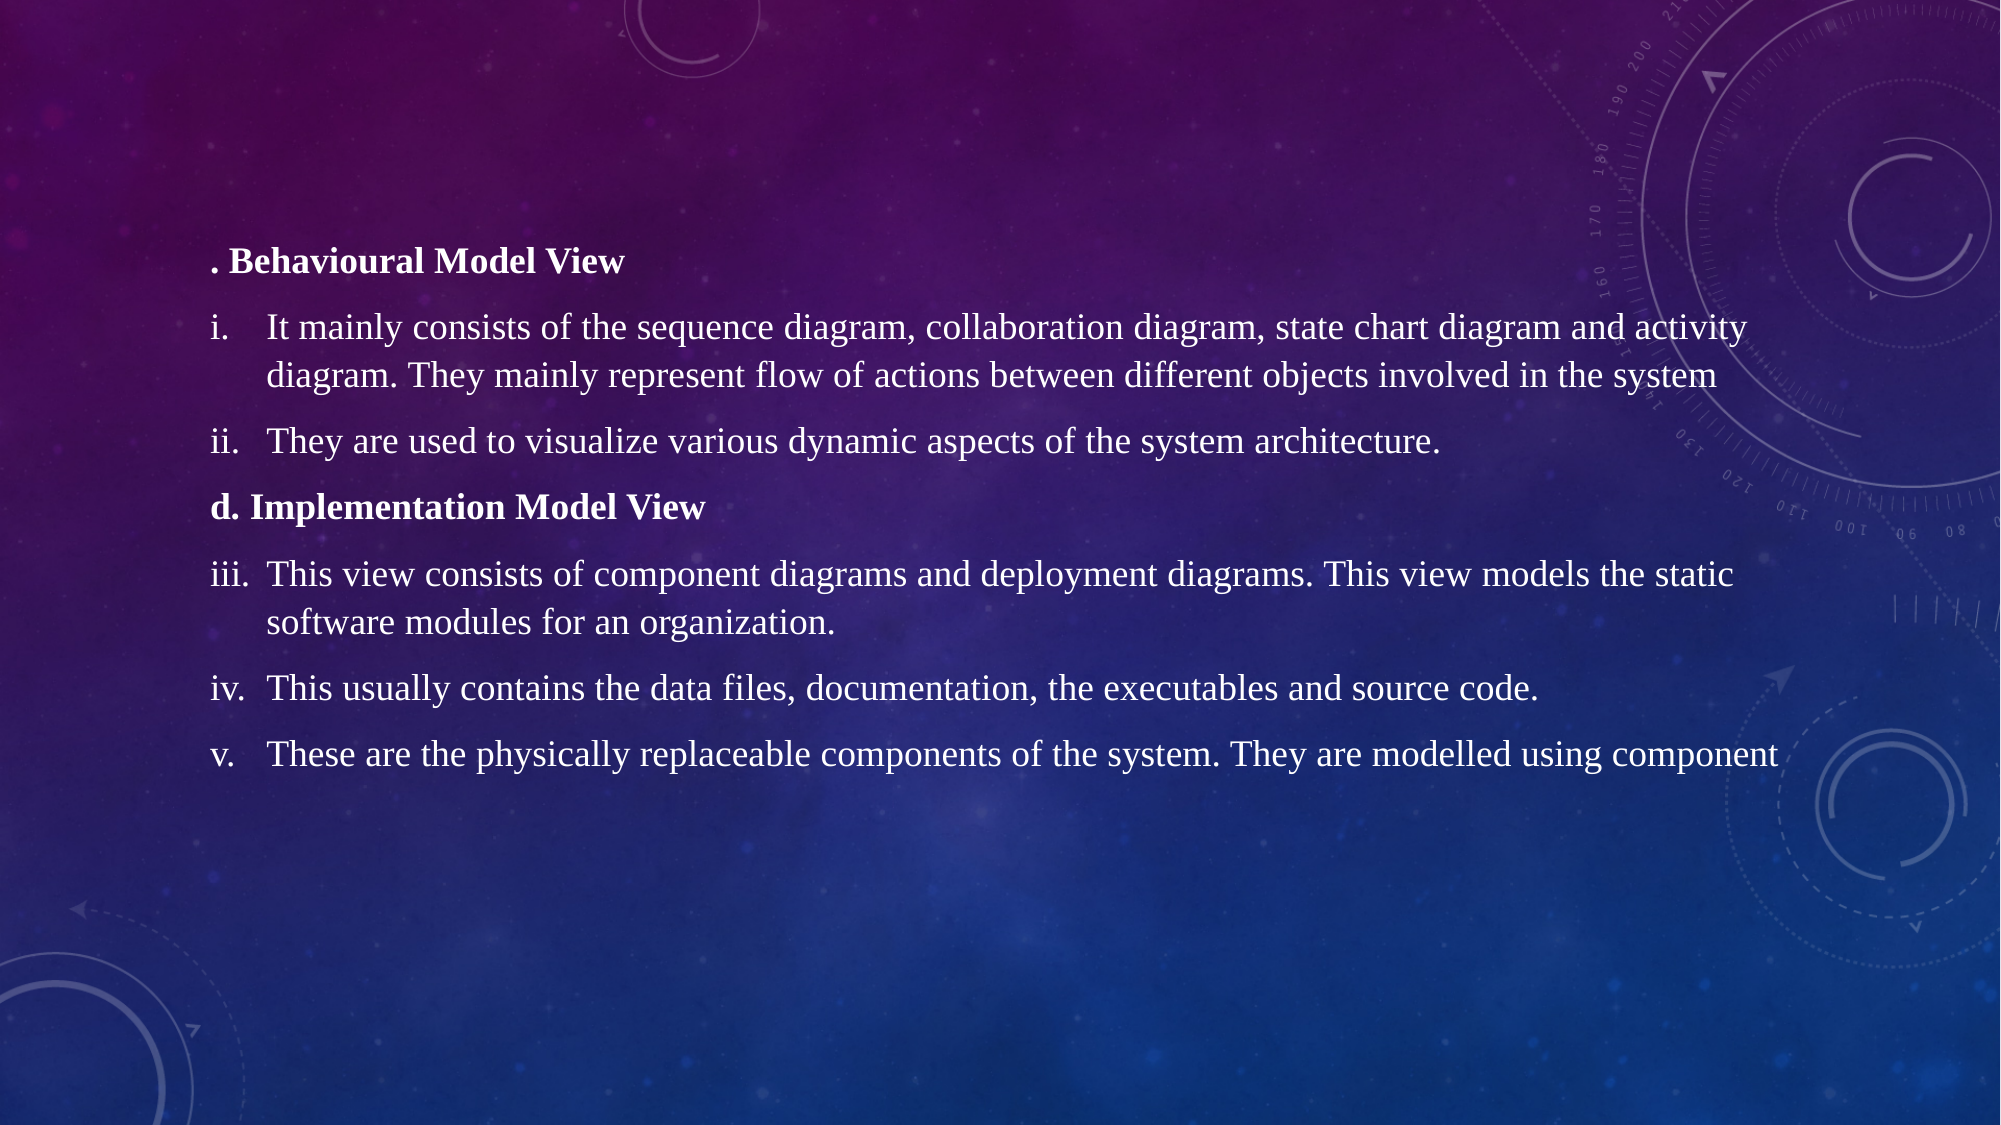

. Behavioural Model View
It mainly consists of the sequence diagram, collaboration diagram, state chart diagram and activity diagram. They mainly represent flow of actions between different objects involved in the system
They are used to visualize various dynamic aspects of the system architecture.
d. Implementation Model View
This view consists of component diagrams and deployment diagrams. This view models the static software modules for an organization.
This usually contains the data files, documentation, the executables and source code.
These are the physically replaceable components of the system. They are modelled using component